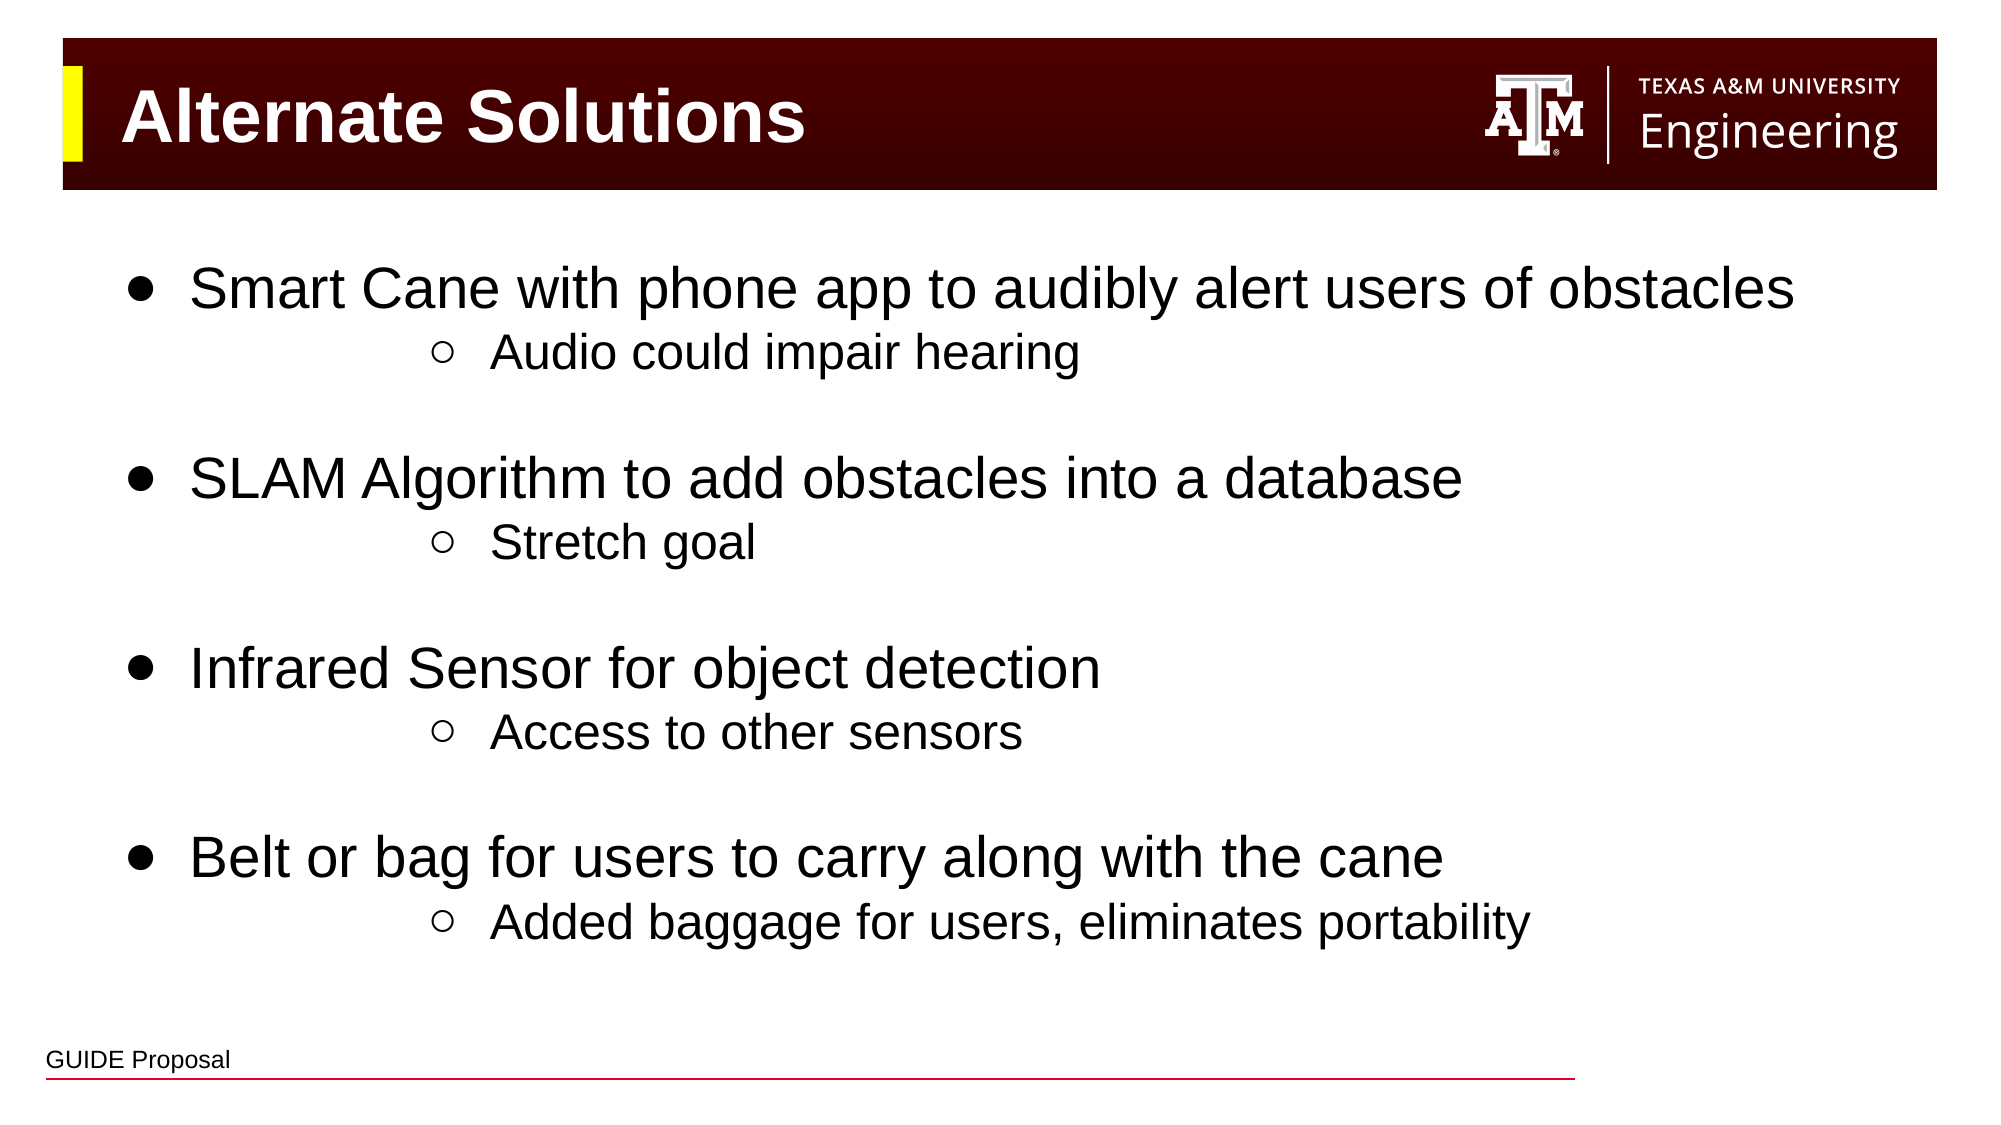

# Alternate Solutions
Smart Cane with phone app to audibly alert users of obstacles
Audio could impair hearing

SLAM Algorithm to add obstacles into a database
Stretch goal

Infrared Sensor for object detection
Access to other sensors

Belt or bag for users to carry along with the cane
Added baggage for users, eliminates portability